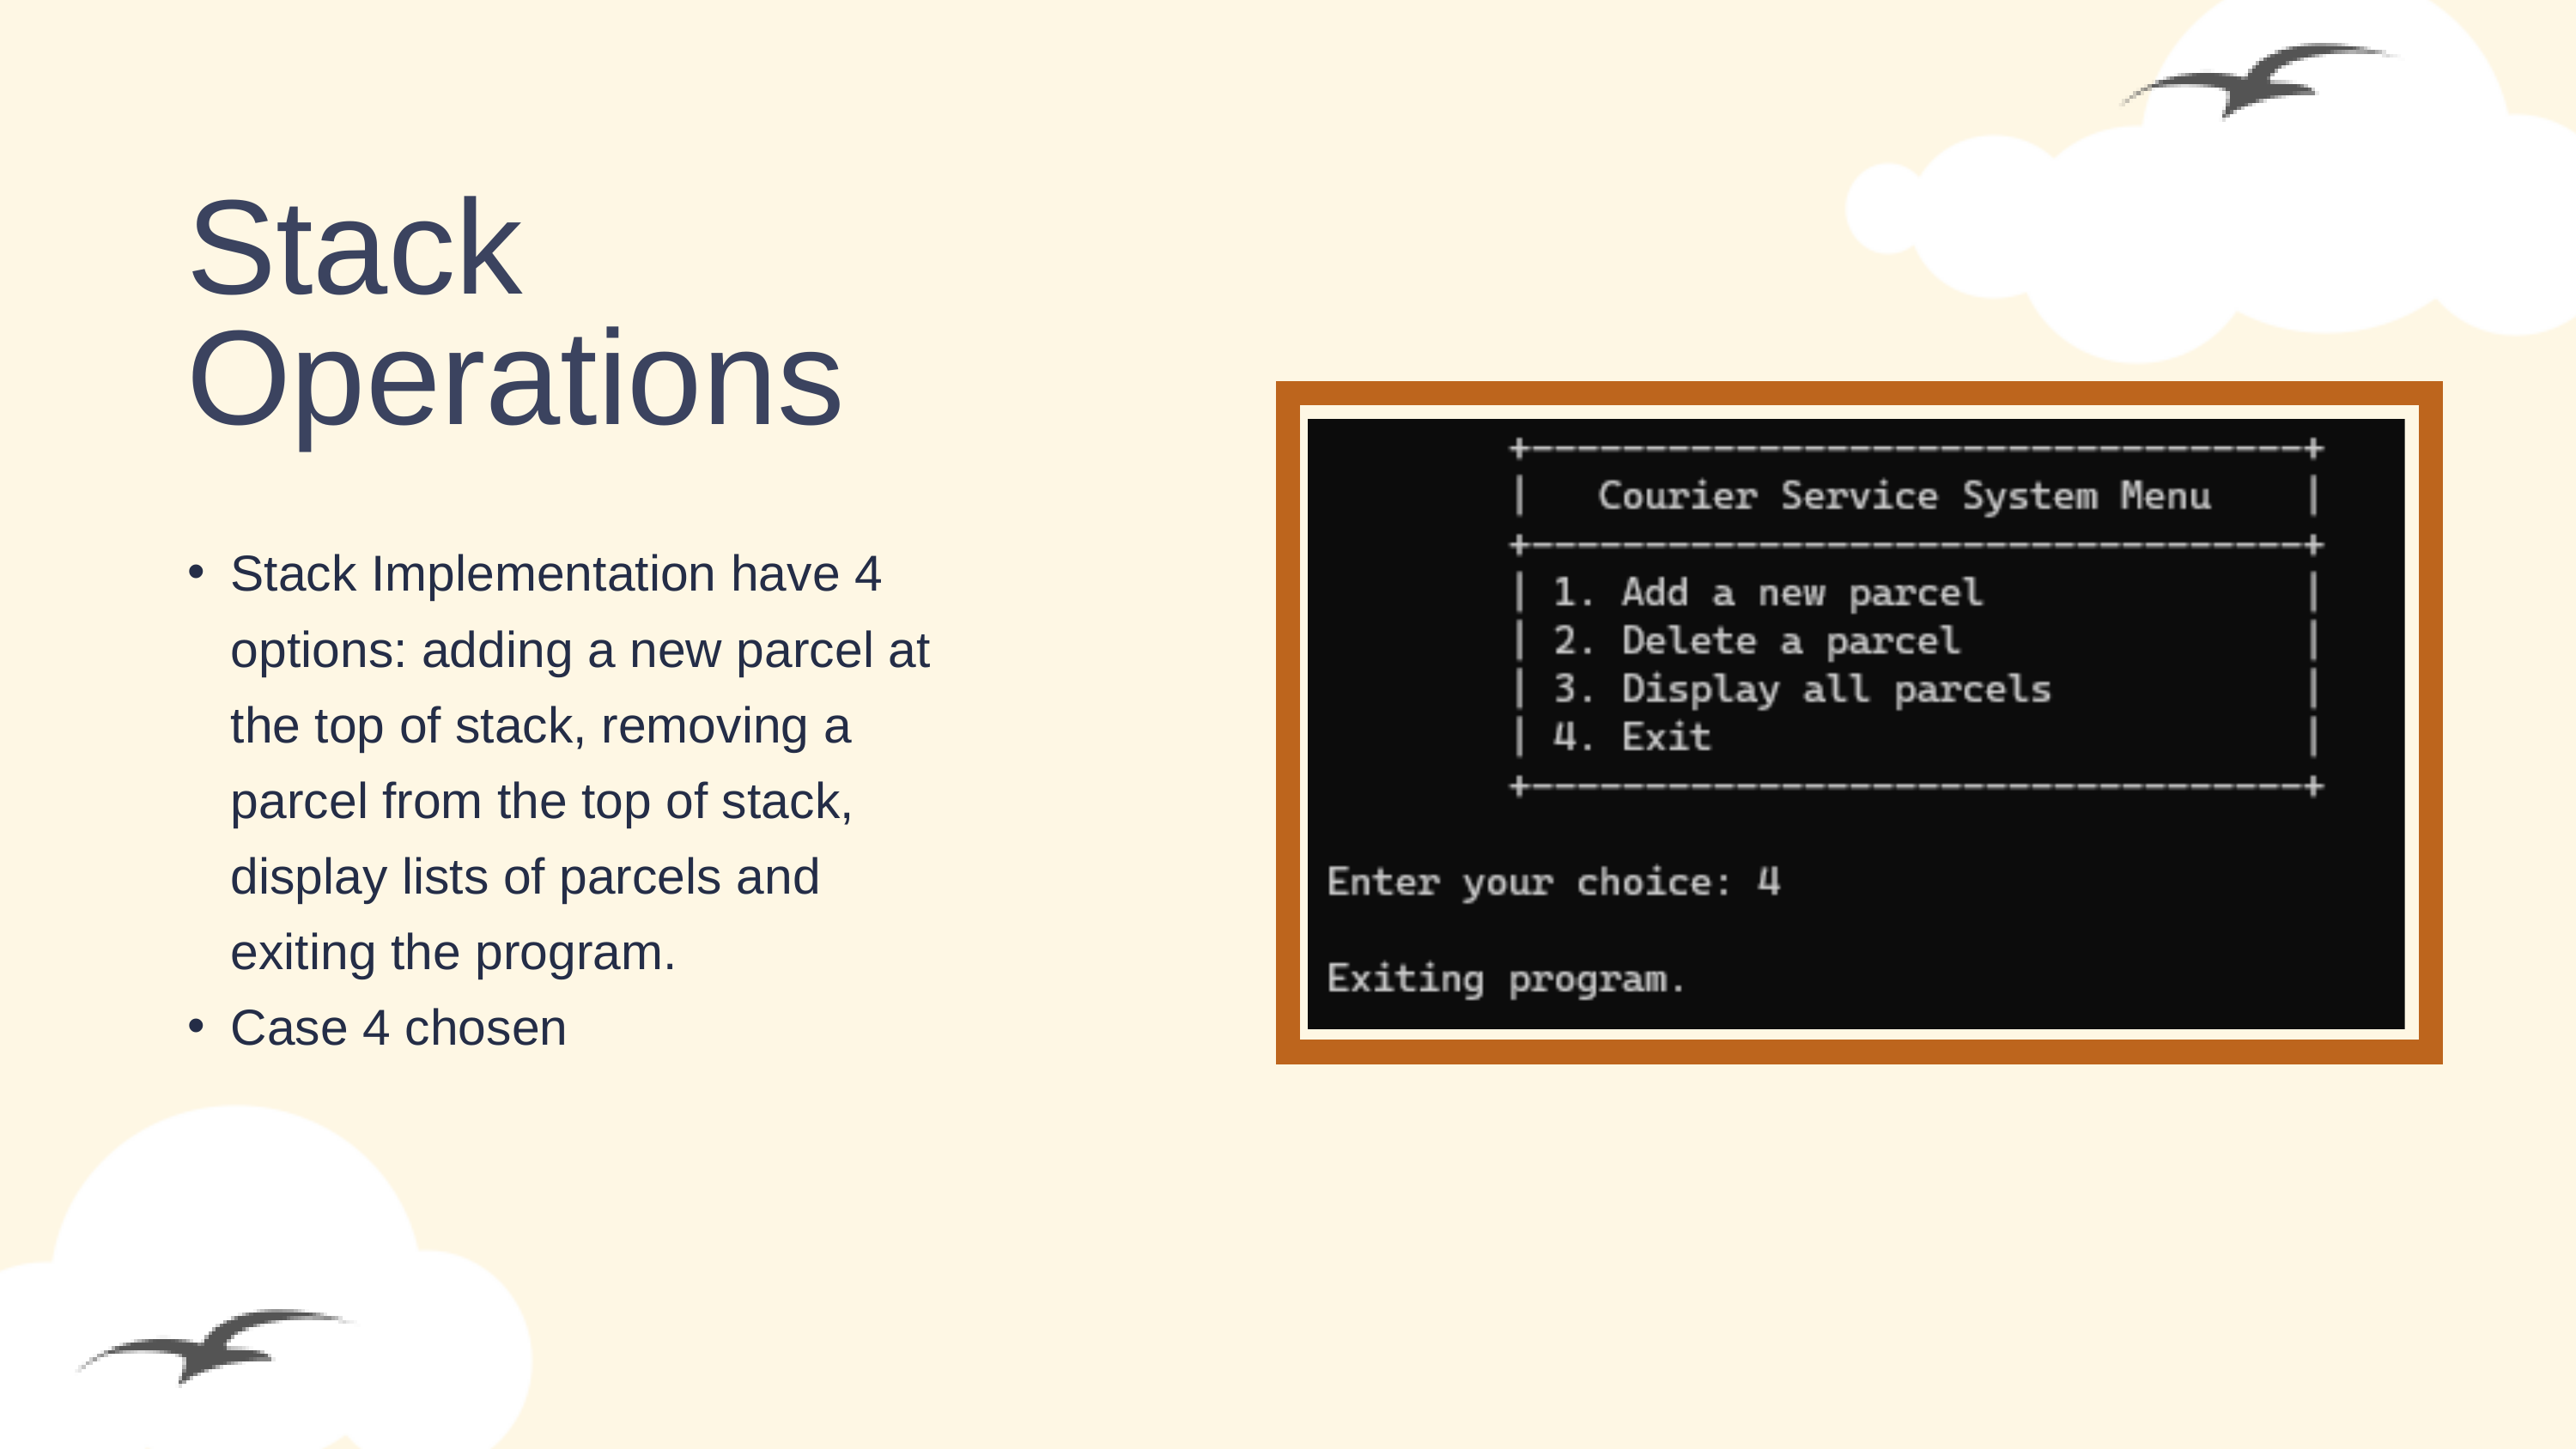

Stack Operations

Stack Implementation have 4 options: adding a new parcel at the top of stack, removing a parcel from the top of stack, display lists of parcels and exiting the program.
Case 4 chosen